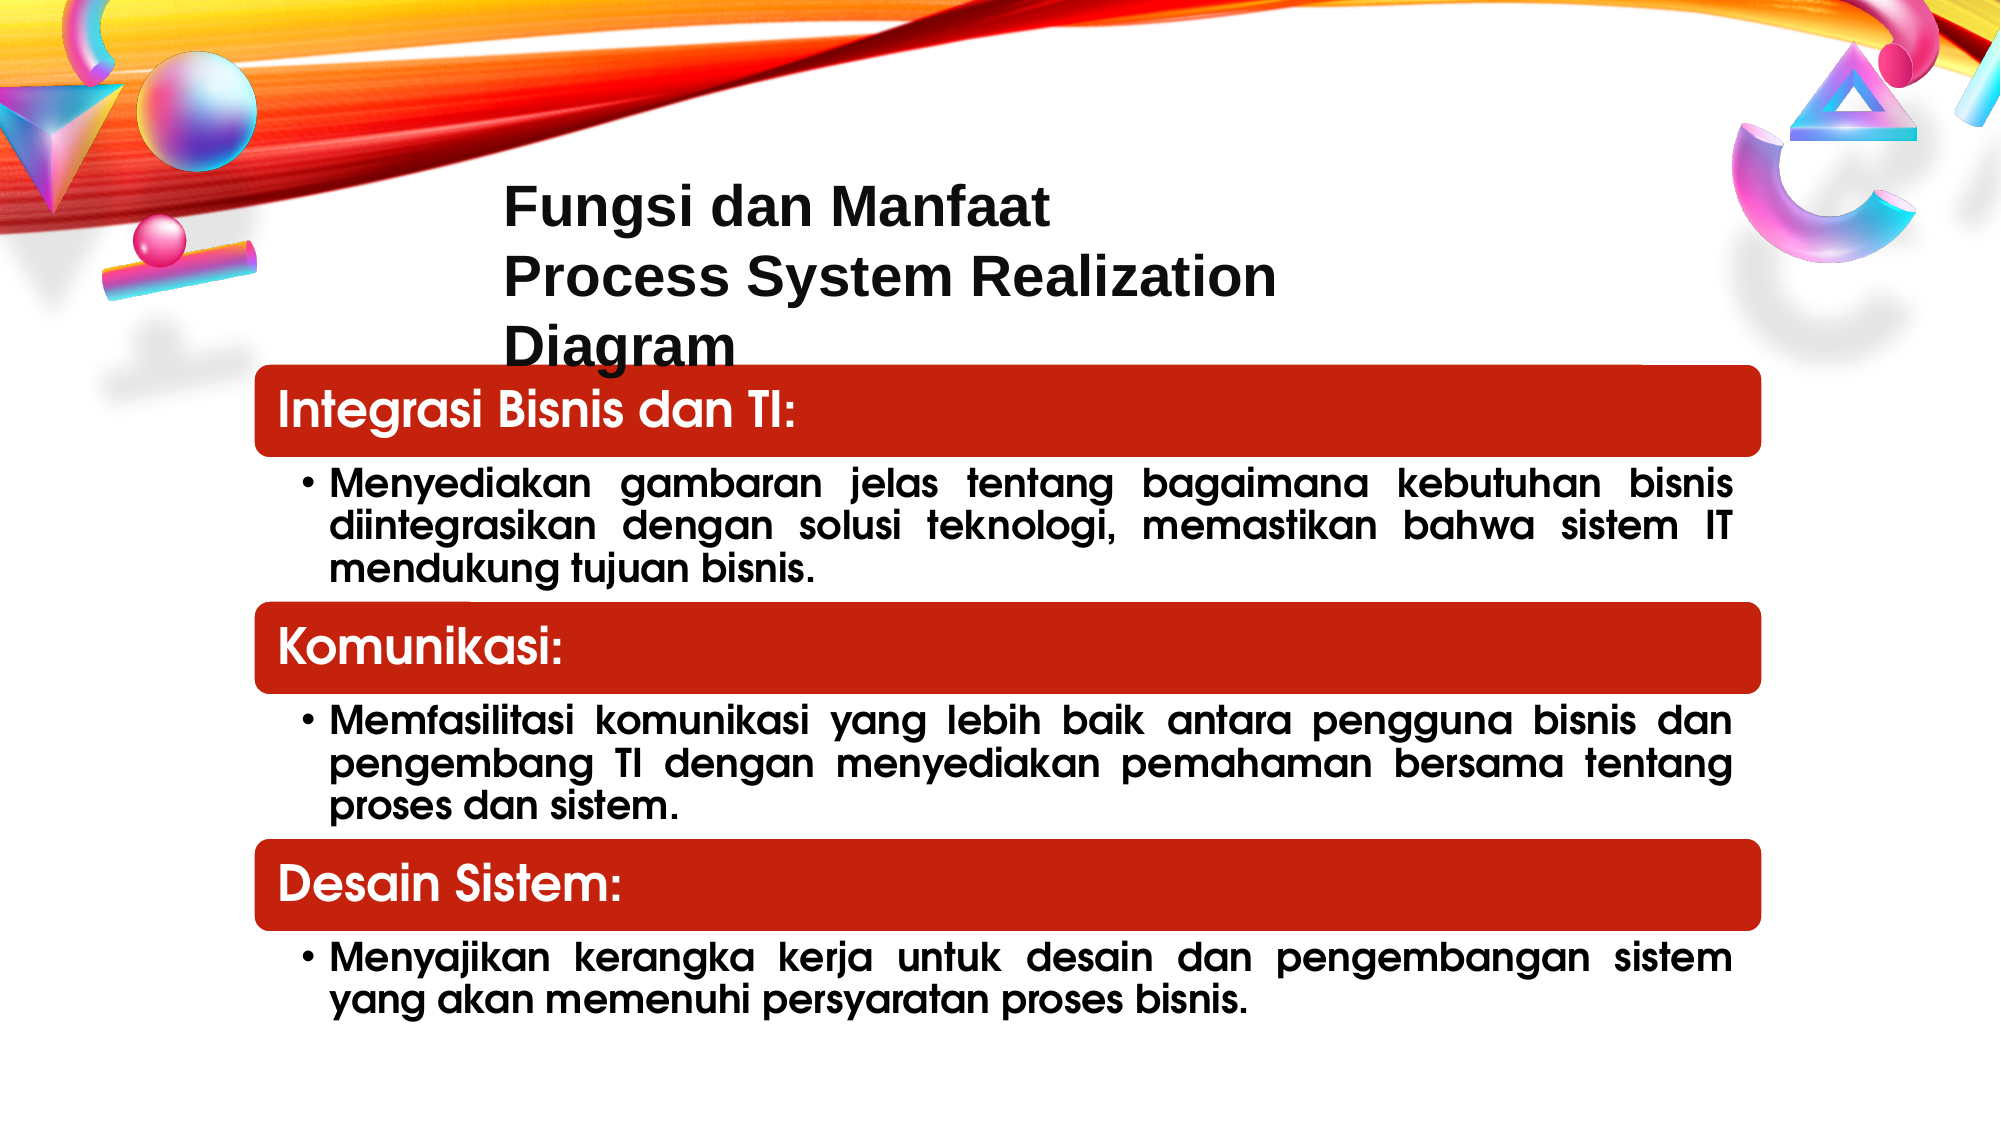

Fungsi dan Manfaat
Process System Realization Diagram
Integrasi Bisnis dan TI:
Menyediakan gambaran jelas tentang bagaimana kebutuhan bisnis diintegrasikan dengan solusi teknologi, memastikan bahwa sistem IT mendukung tujuan bisnis.
Komunikasi:
Memfasilitasi komunikasi yang lebih baik antara pengguna bisnis dan pengembang TI dengan menyediakan pemahaman bersama tentang proses dan sistem.
Desain Sistem:
Menyajikan kerangka kerja untuk desain dan pengembangan sistem yang akan memenuhi persyaratan proses bisnis.